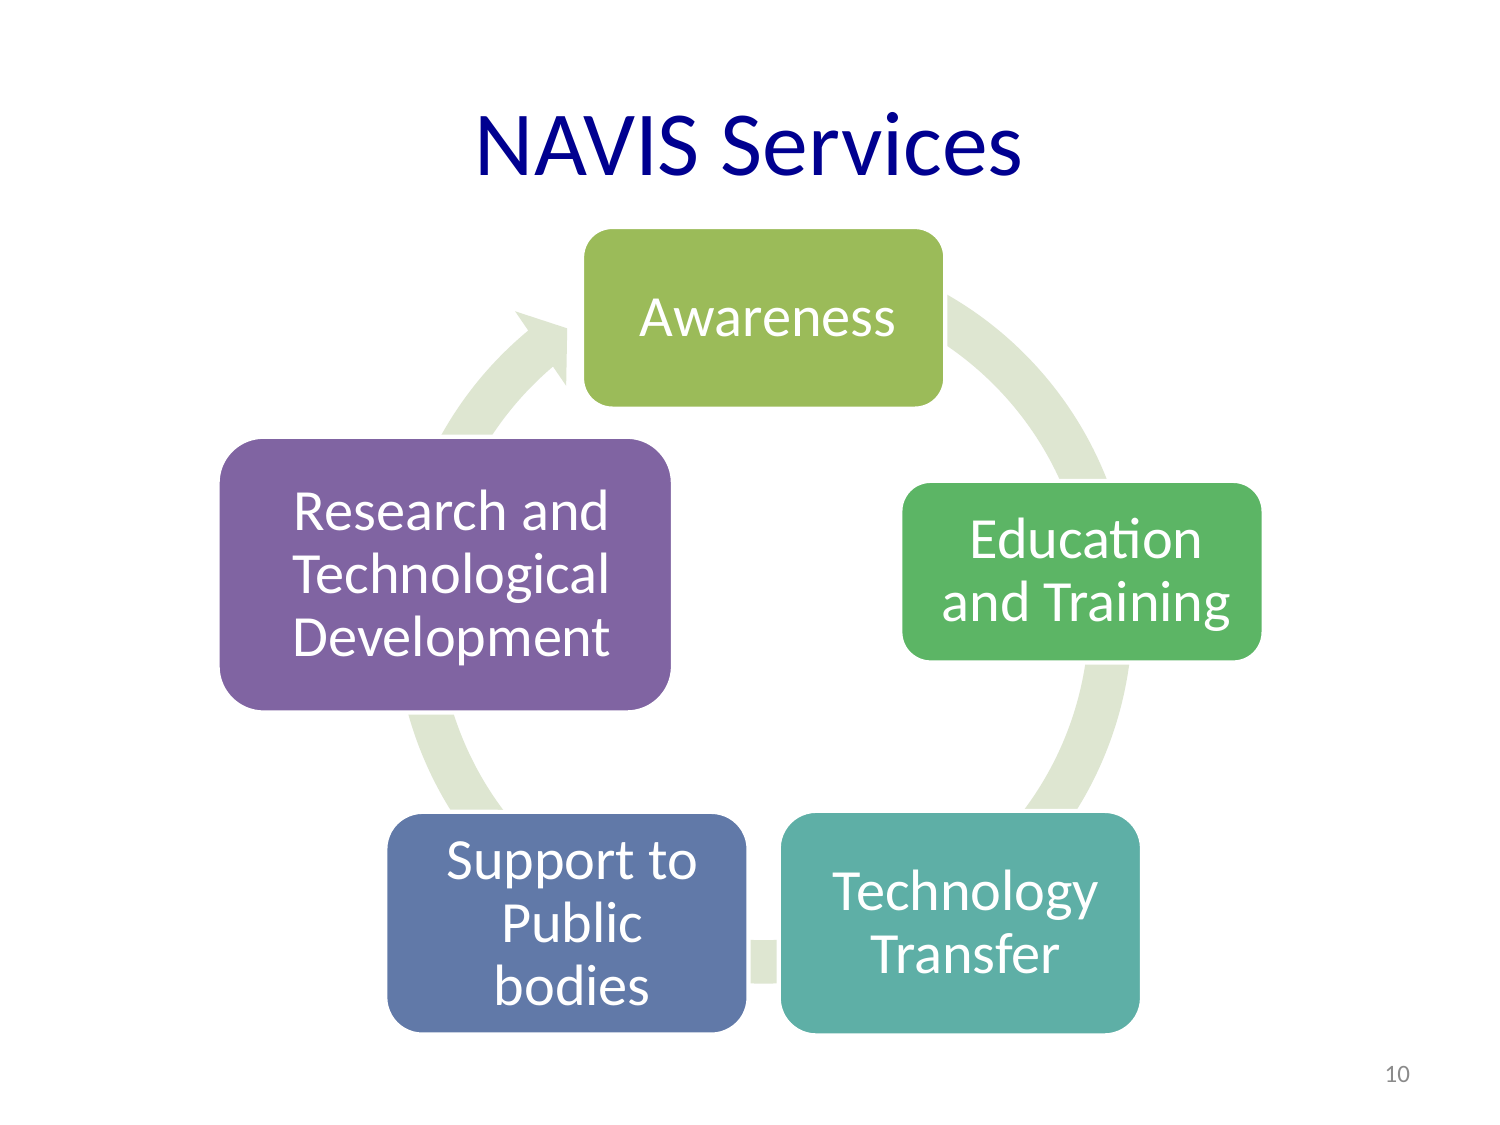

# NAVIS Services
Awareness
Education and Training
Technology Transfer
Support to Public bodies
Research and Technological Development
10